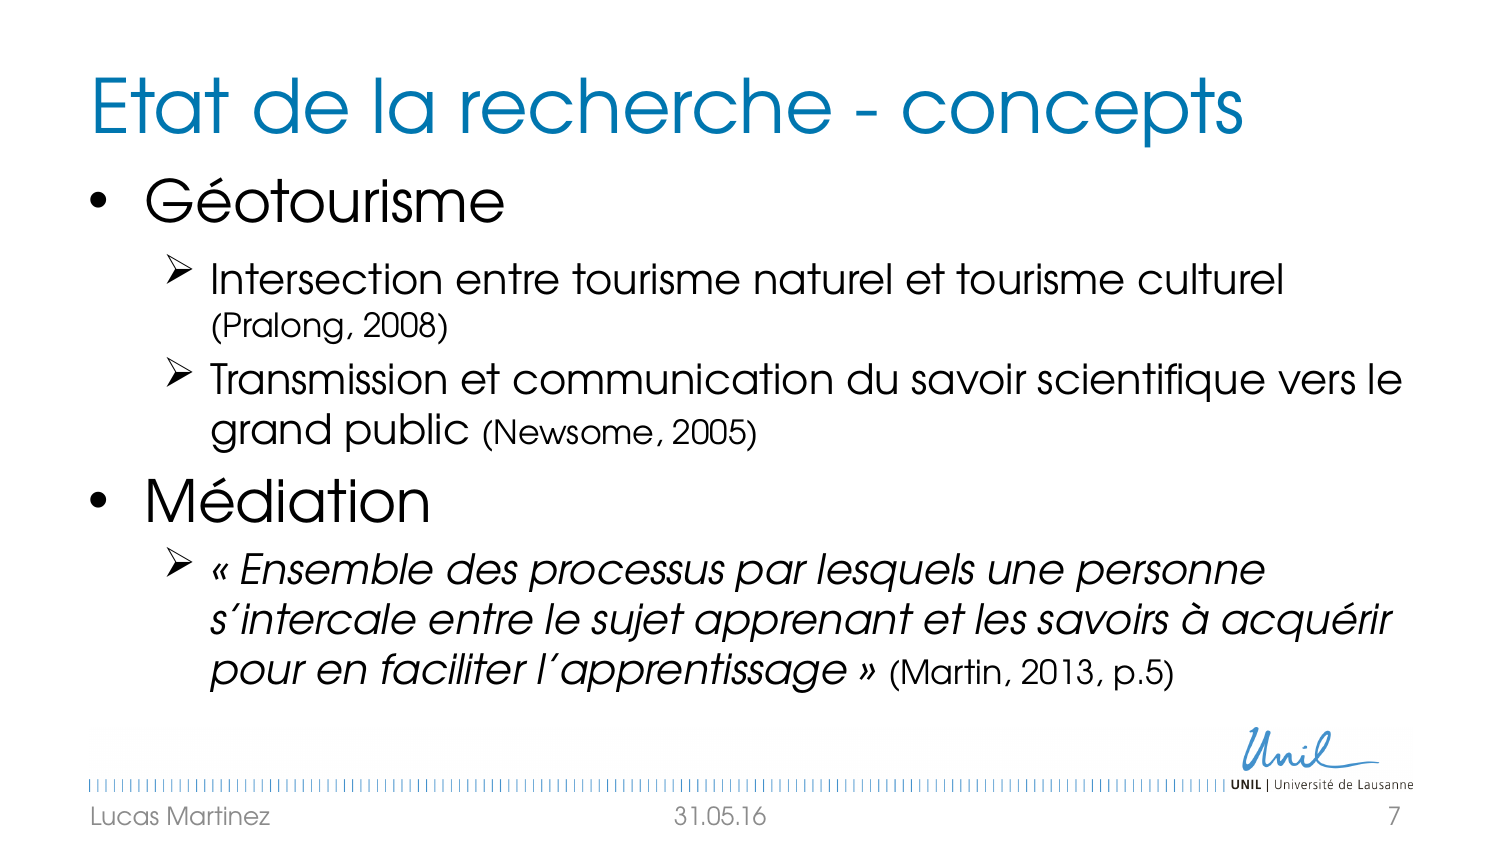

# Etat de la recherche - concepts
Géotourisme
Intersection entre tourisme naturel et tourisme culturel (Pralong, 2008)
Transmission et communication du savoir scientifique vers le grand public (Newsome, 2005)
Médiation
« Ensemble des processus par lesquels une personne s’intercale entre le sujet apprenant et les savoirs à acquérir pour en faciliter l’apprentissage » (Martin, 2013, p.5)

Lucas Martinez
31.05.16
7